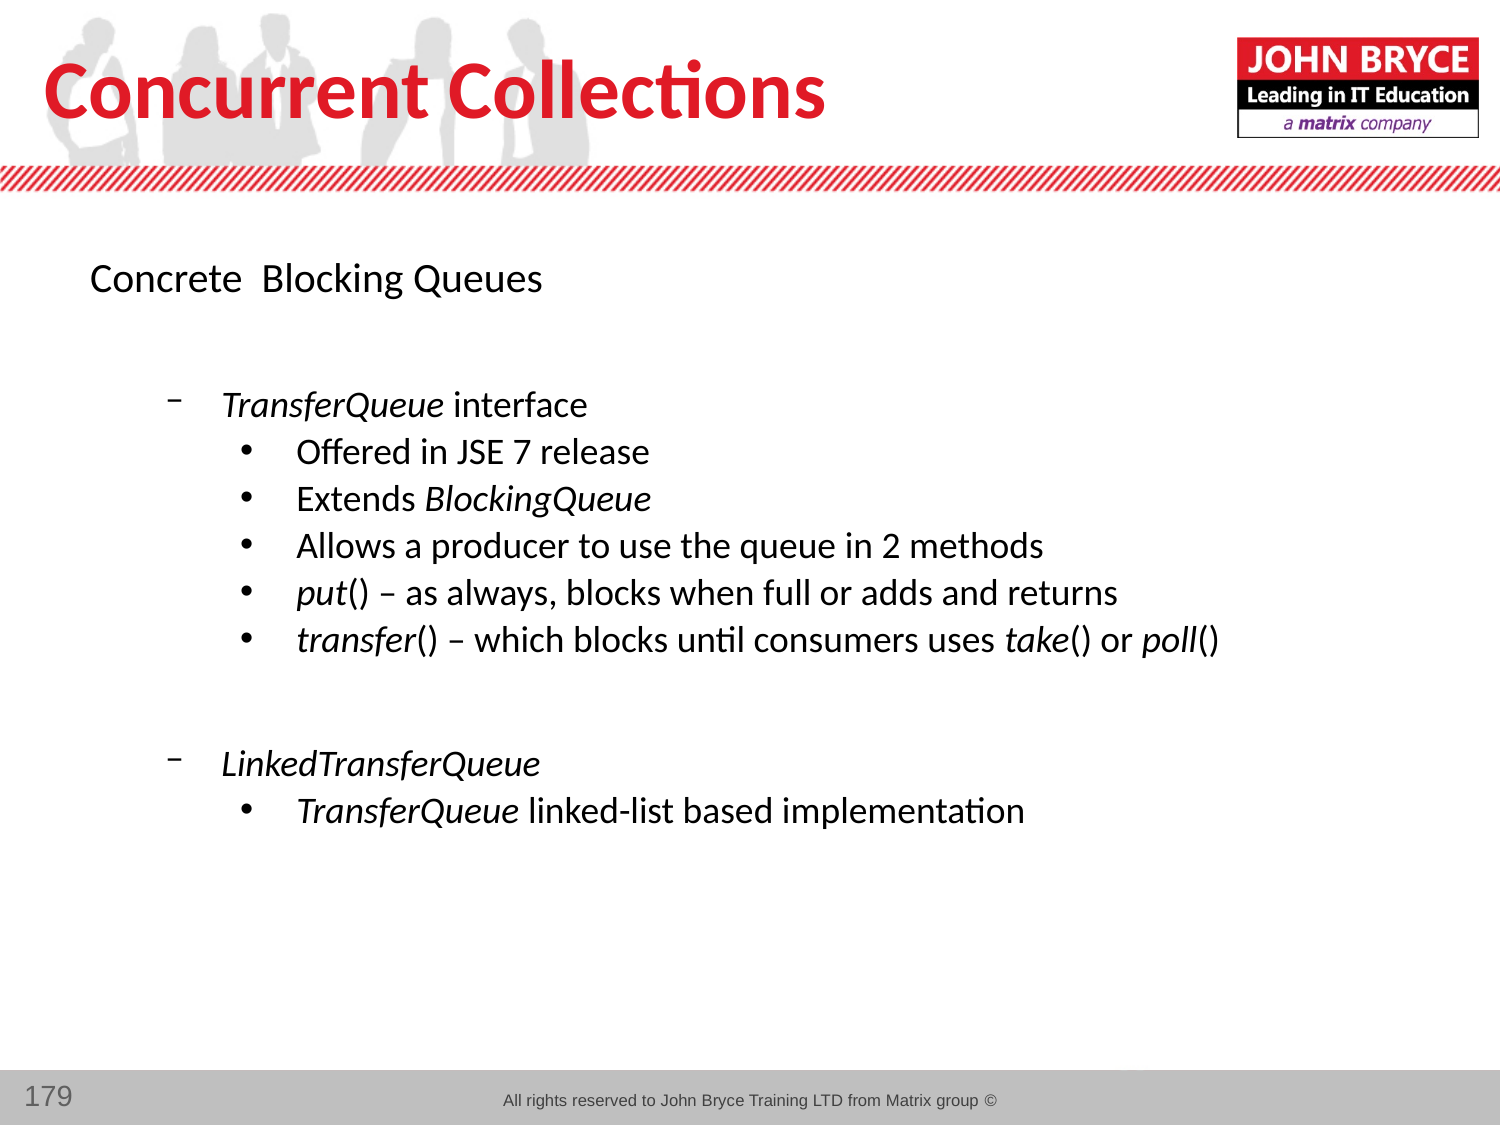

# Concurrent Collections
Concrete  Blocking Queues

TransferQueue interface
Offered in JSE 7 release
Extends BlockingQueue
Allows a producer to use the queue in 2 methods
put() – as always, blocks when full or adds and returns
transfer() – which blocks until consumers uses take() or poll()

LinkedTransferQueue
TransferQueue linked-list based implementation